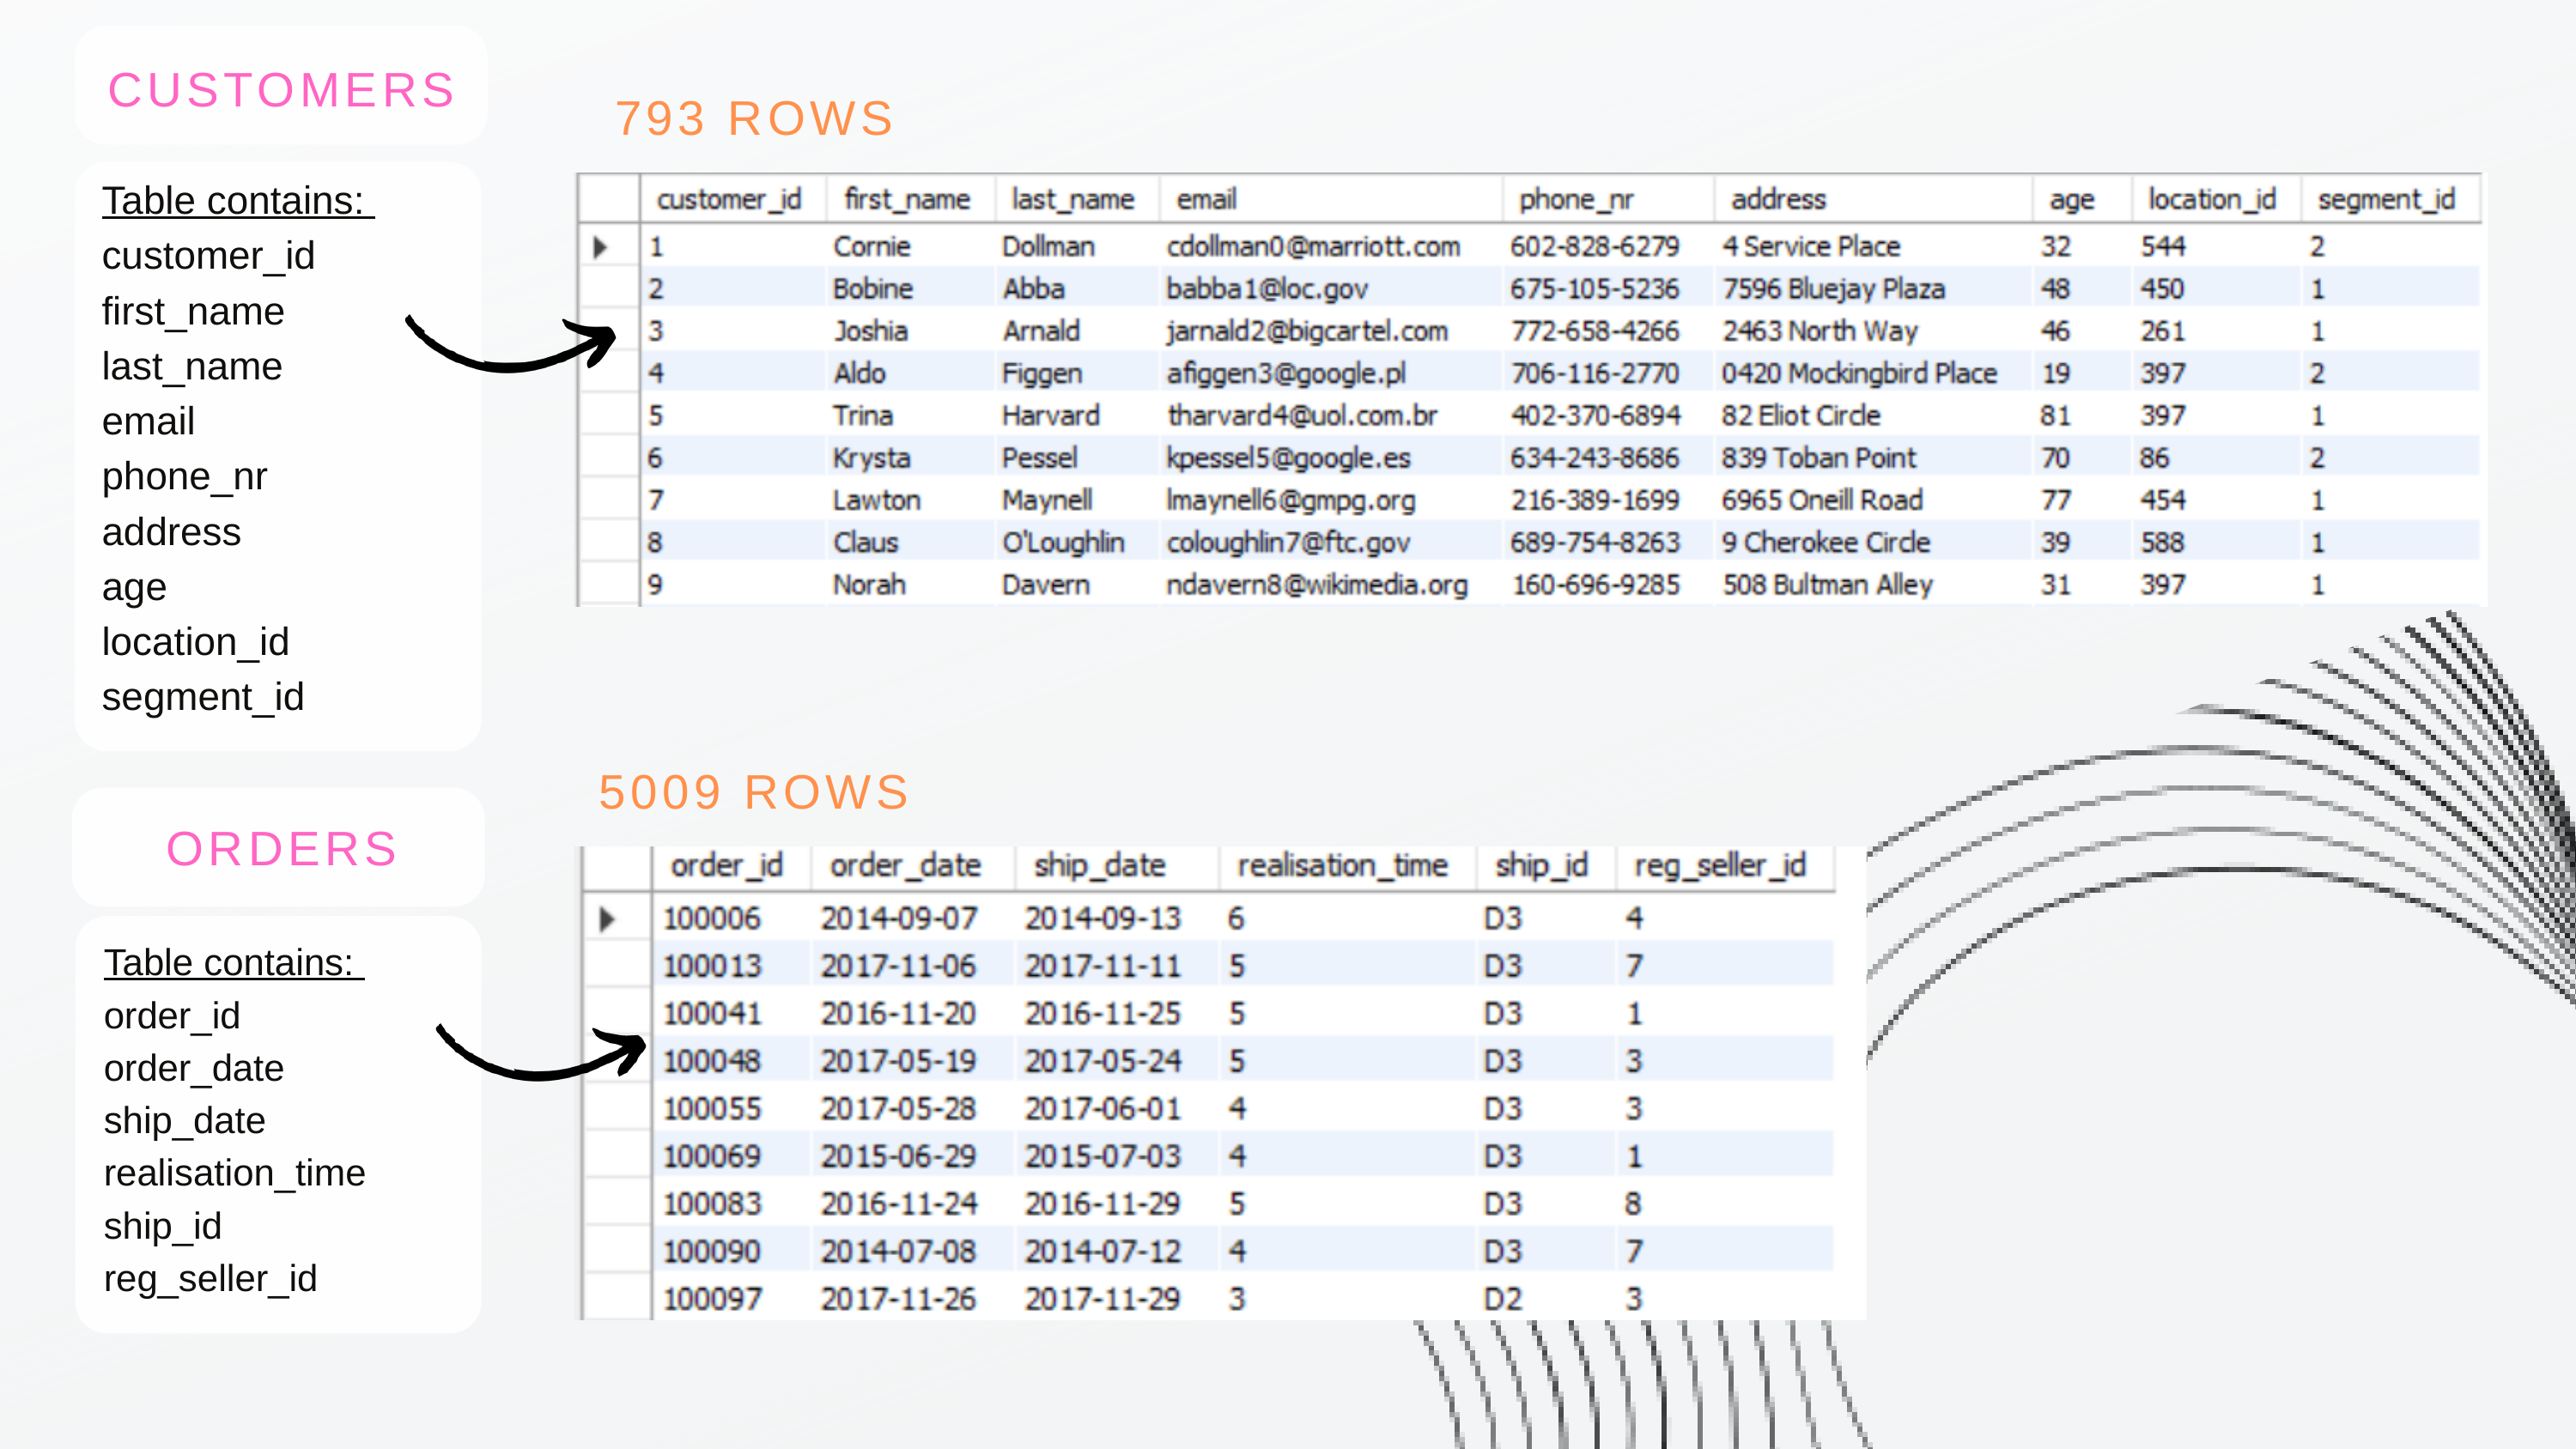

CUSTOMERS
793 ROWS

Table contains:
customer_id
first_name
last_name
email
phone_nr
address
age
location_id
segment_id

5009 ROWS

ORDERS

Table contains:
order_id
order_date
ship_date
realisation_time
ship_id
reg_seller_id